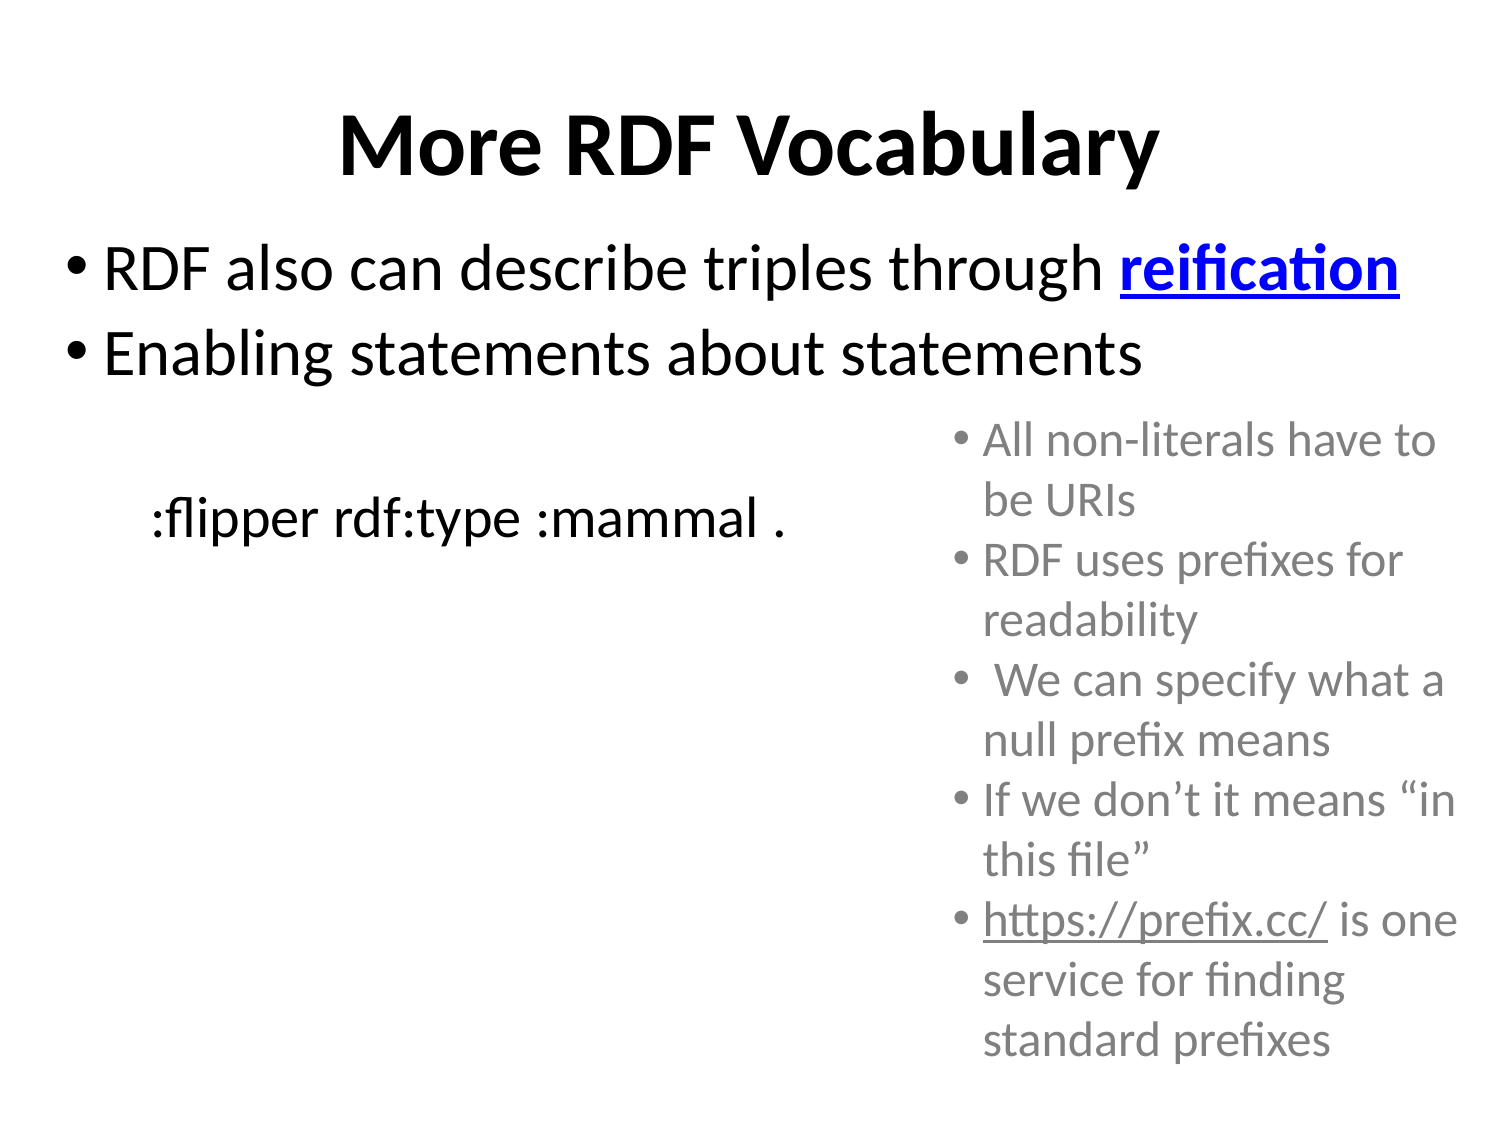

# More RDF Vocabulary
RDF also can describe triples through reification
Enabling statements about statements

:flipper rdf:type :mammal .
All non-literals have to be URIs
RDF uses prefixes for readability
 We can specify what a null prefix means
If we don’t it means “in this file”
https://prefix.cc/ is one service for finding  standard prefixes